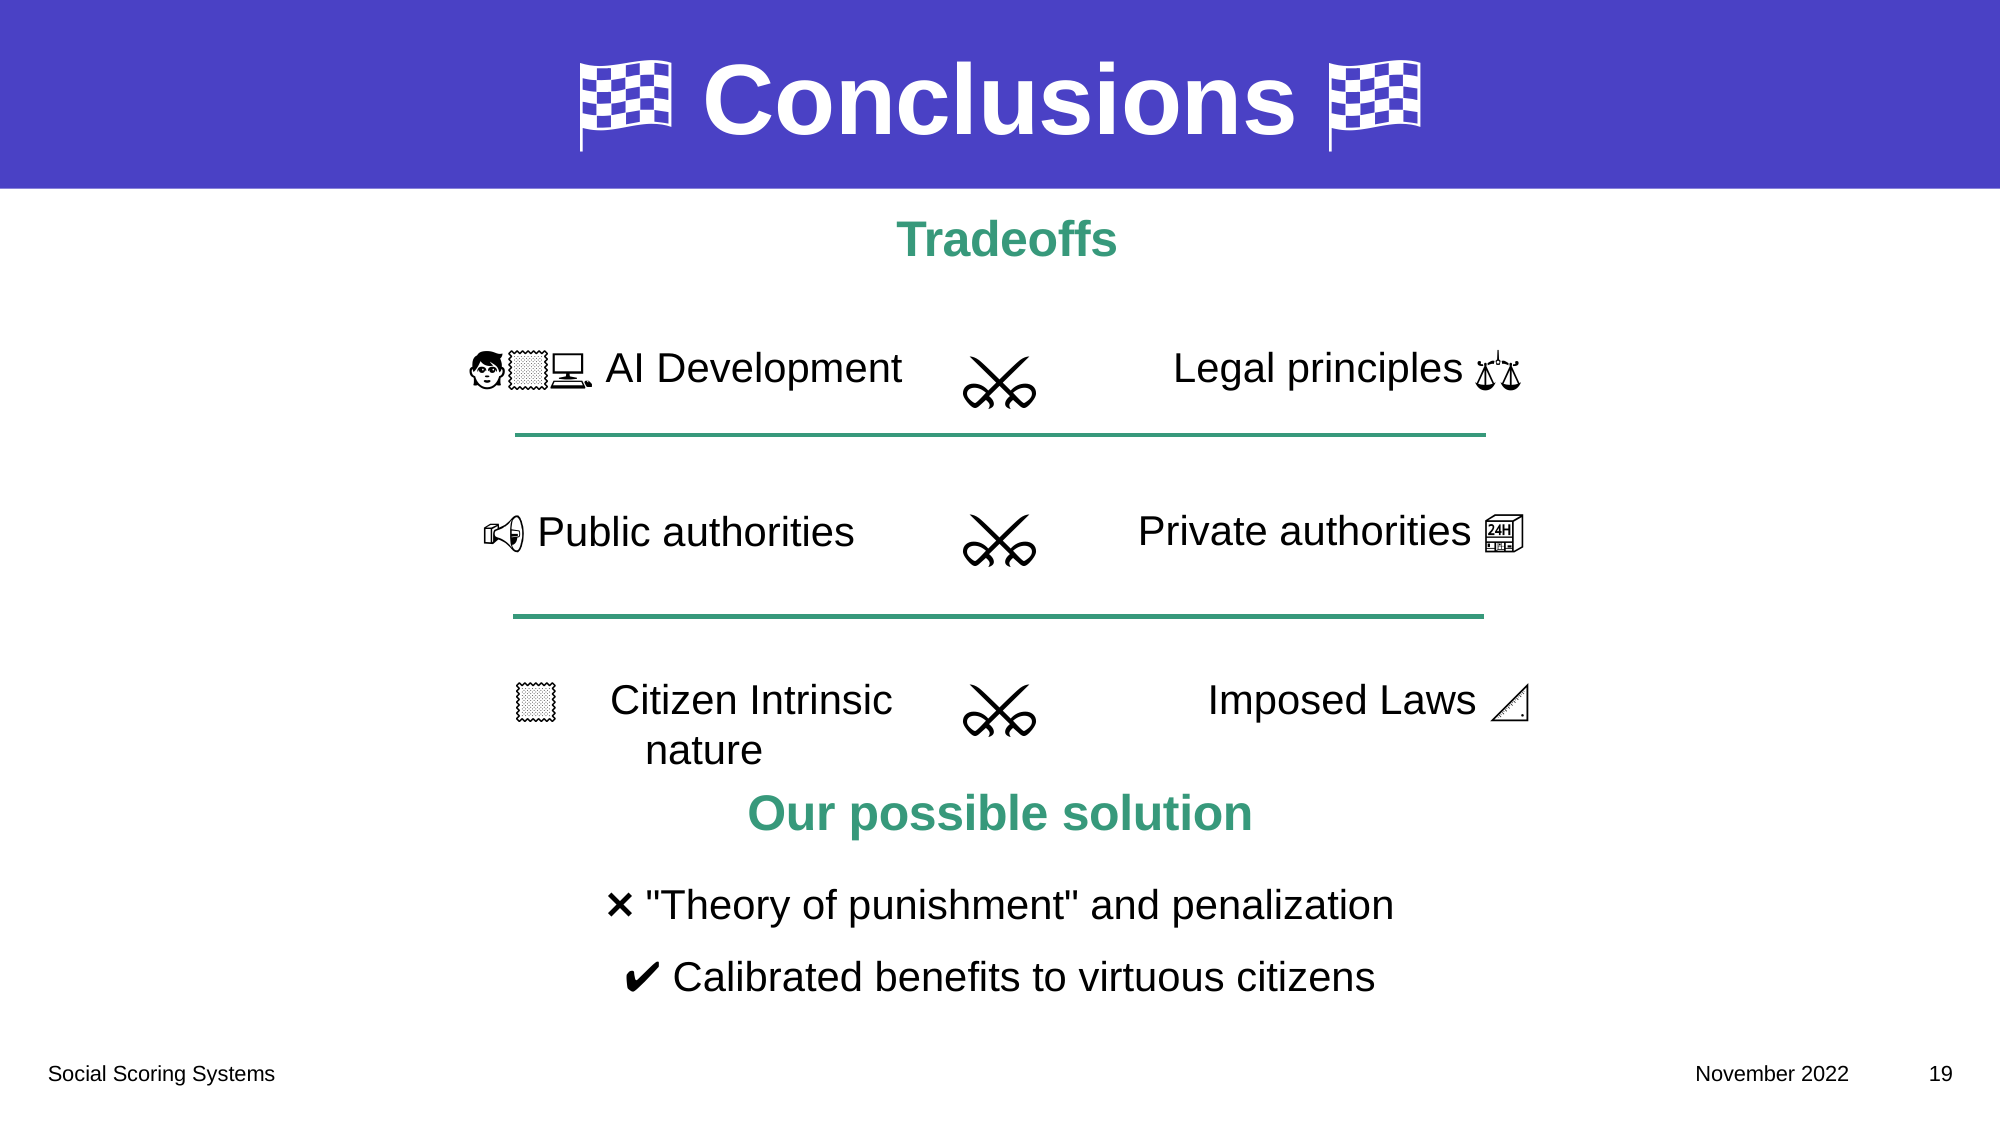

# 🏁 Conclusions 🏁
Tradeoffs
⚔️
🧑🏻‍💻 AI Development
Legal principles ⚖️
⚔️
Private authorities 🏪
📢 Public authorities
⚔️
🧍🏻 Citizen Intrinsic nature
Imposed Laws 📐
Our possible solution
❌️ "Theory of punishment" and penalization
✔️ Calibrated benefits to virtuous citizens
November 2022
Social Scoring Systems
19